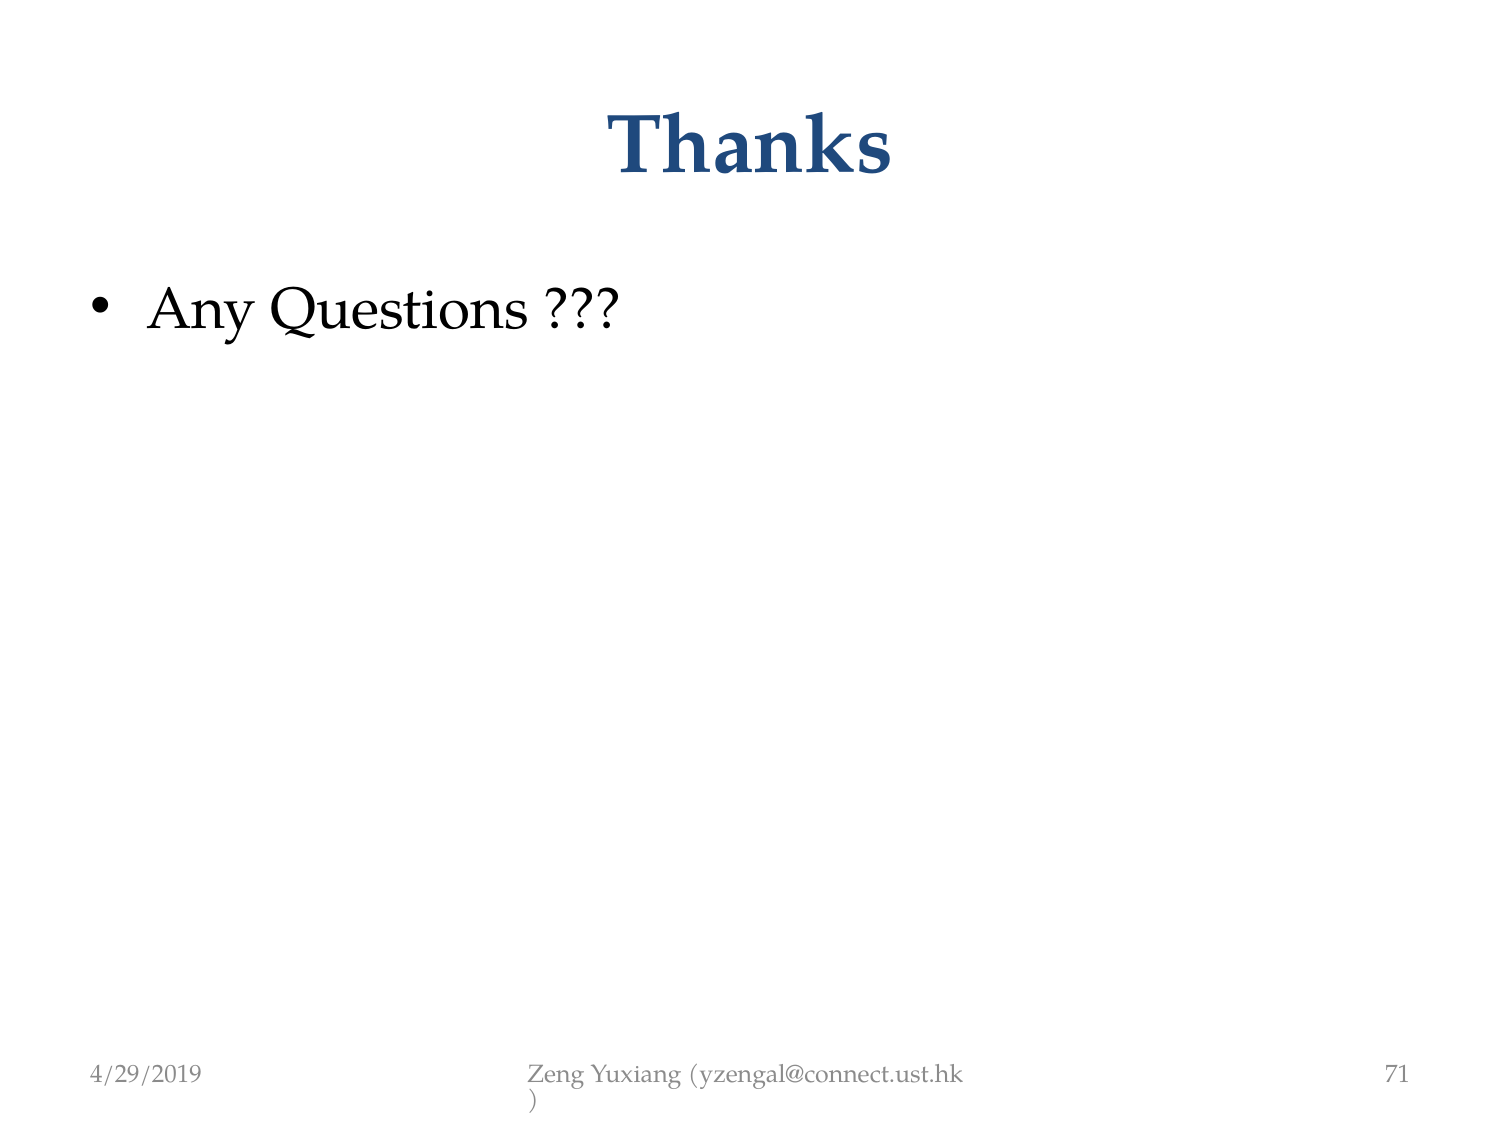

# Thanks
Any Questions ???
4/29/2019
Zeng Yuxiang (yzengal@connect.ust.hk)
71